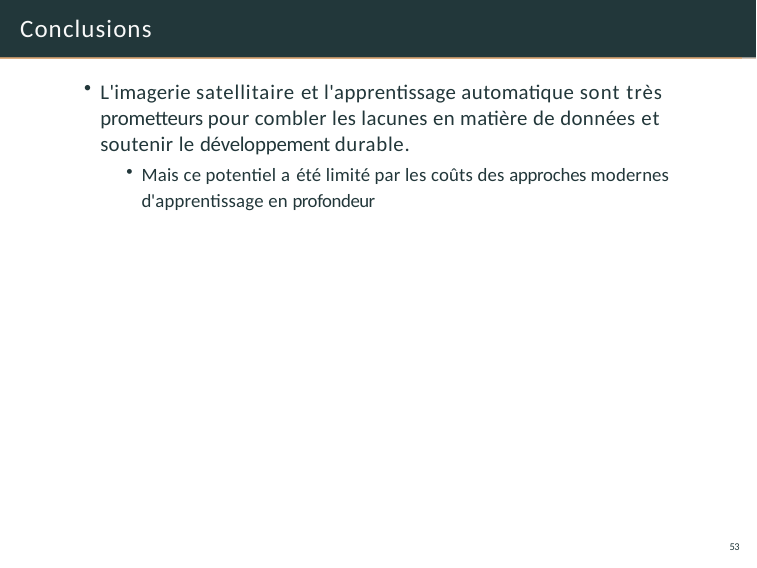

# Conclusions

L'imagerie satellitaire et l'apprentissage automatique sont très prometteurs pour combler les lacunes en matière de données et soutenir le développement durable.
Mais ce potentiel a été limité par les coûts des approches modernes d'apprentissage en profondeur
53